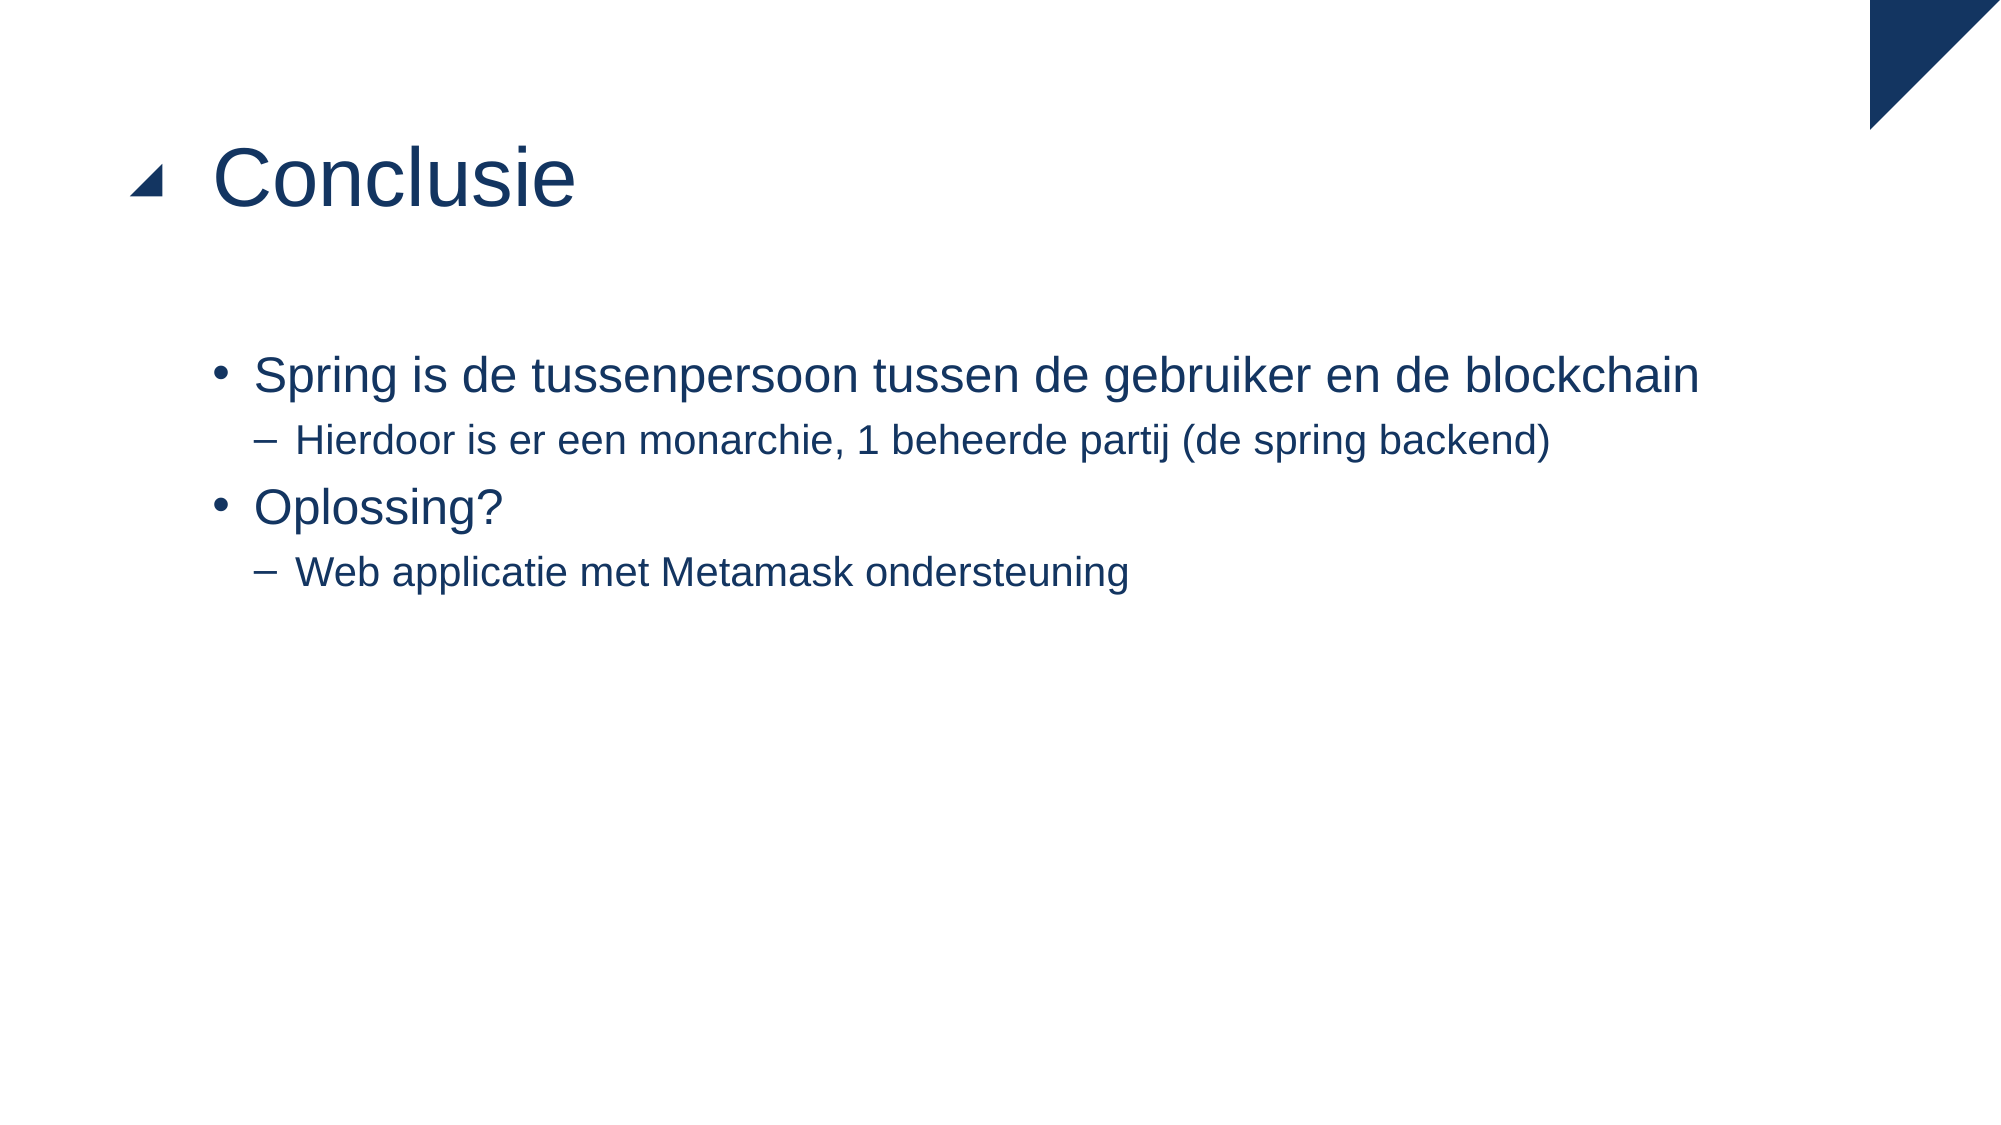

# Conclusie
Spring is de tussenpersoon tussen de gebruiker en de blockchain
Hierdoor is er een monarchie, 1 beheerde partij (de spring backend)
Oplossing?
Web applicatie met Metamask ondersteuning